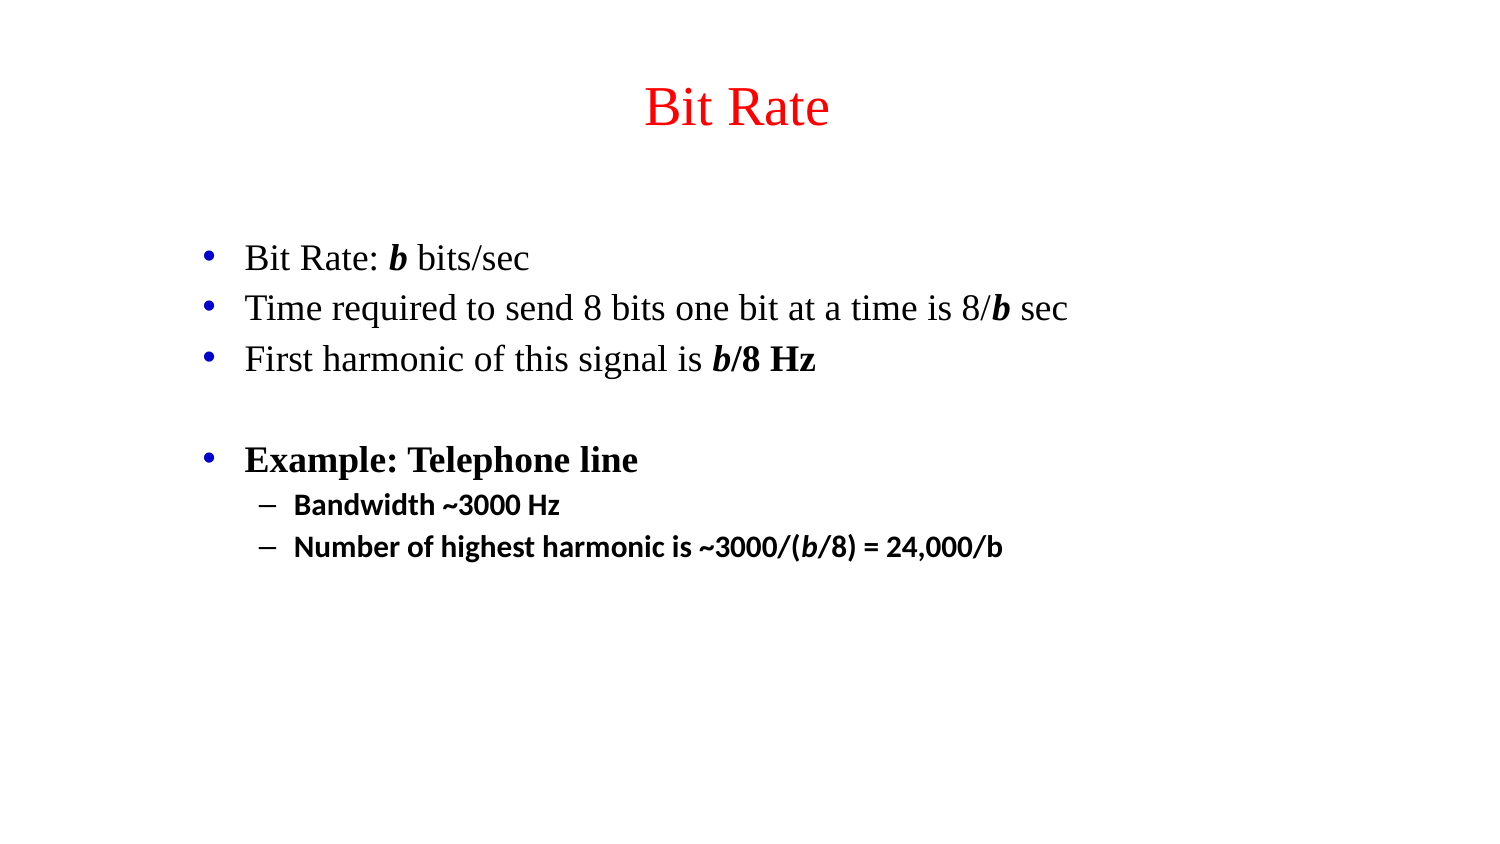

# Bit Rate
Bit Rate: b bits/sec
Time required to send 8 bits one bit at a time is 8/b sec
First harmonic of this signal is b/8 Hz

Example: Telephone line
Bandwidth ~3000 Hz
Number of highest harmonic is ~3000/(b/8) = 24,000/b